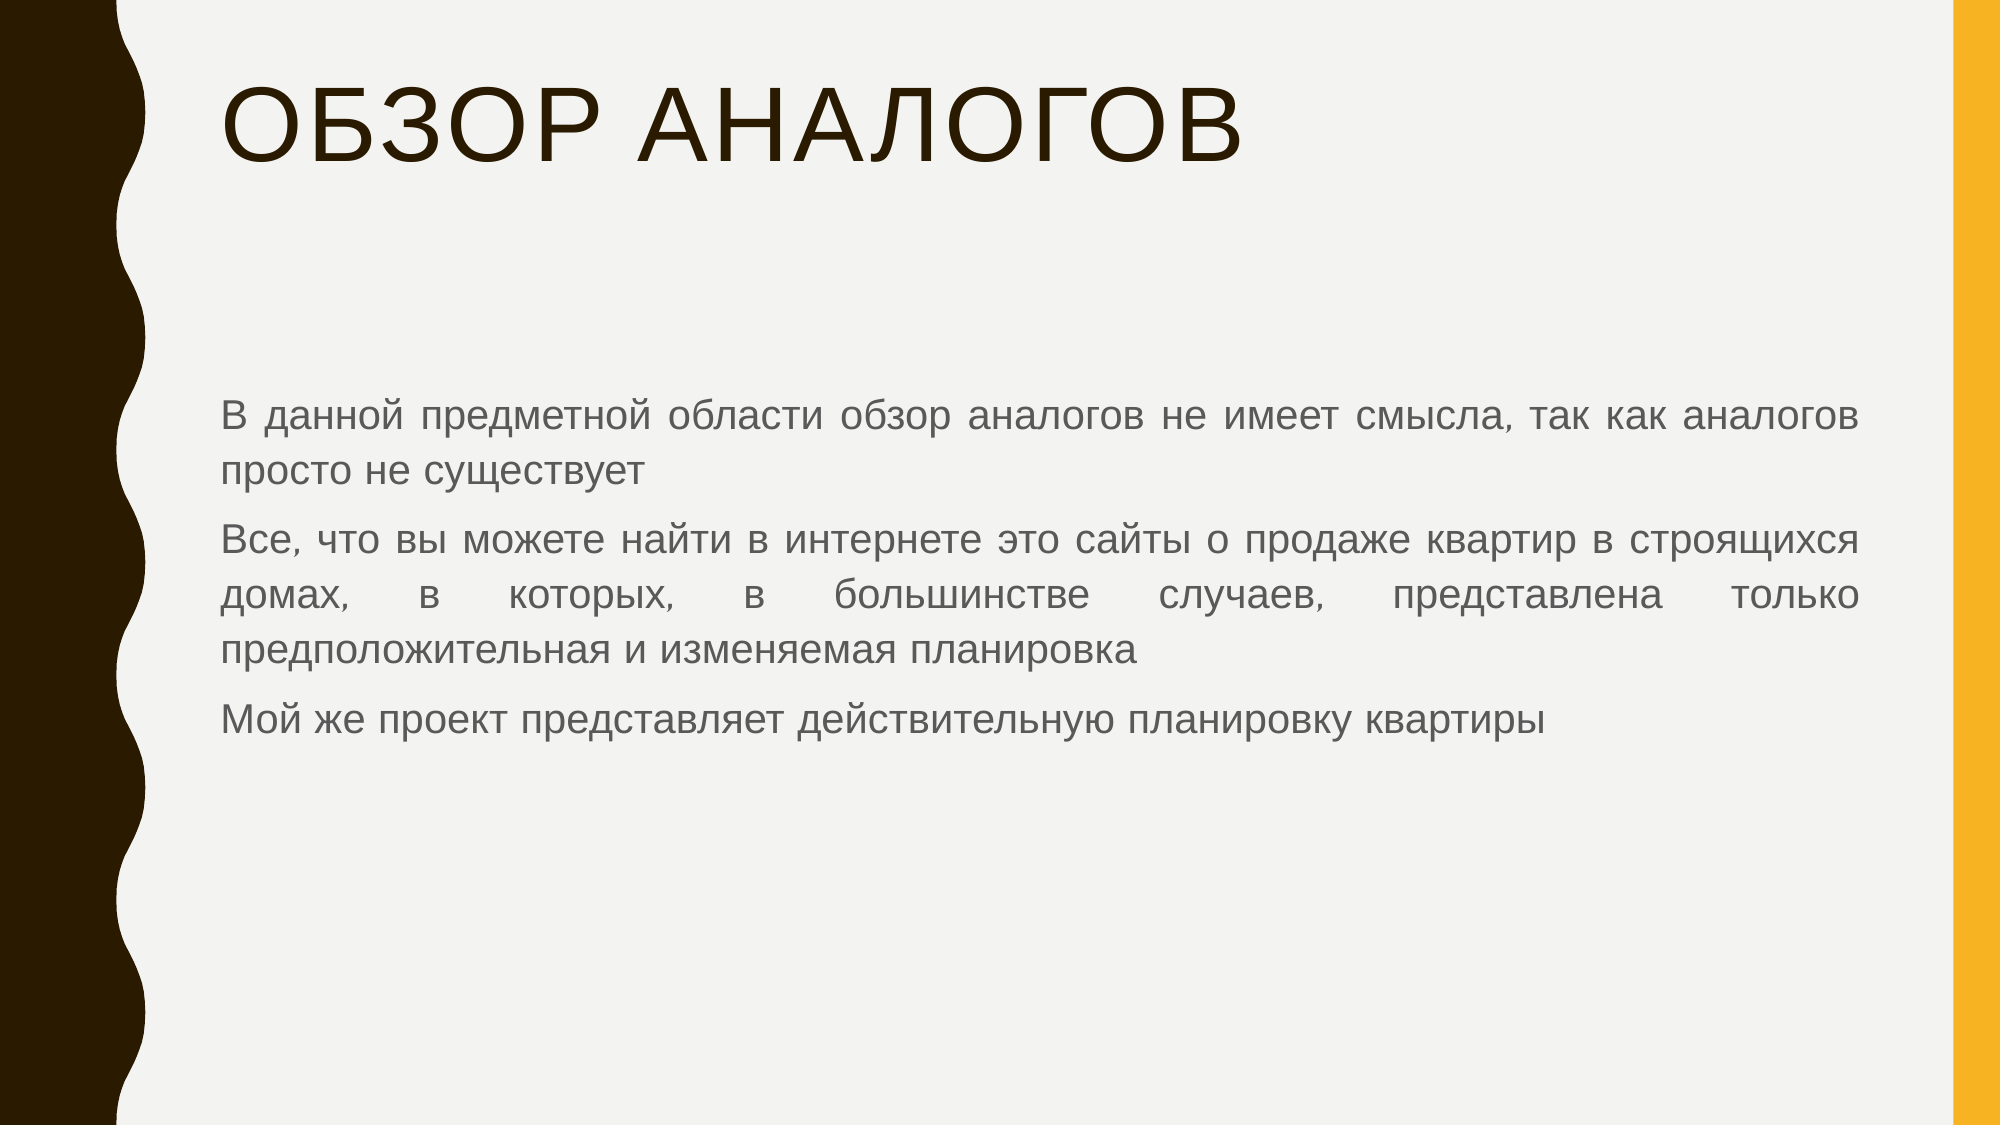

# Обзор аналогов
В данной предметной области обзор аналогов не имеет смысла, так как аналогов просто не существует
Все, что вы можете найти в интернете это сайты о продаже квартир в строящихся домах, в которых, в большинстве случаев, представлена только предположительная и изменяемая планировка
Мой же проект представляет действительную планировку квартиры